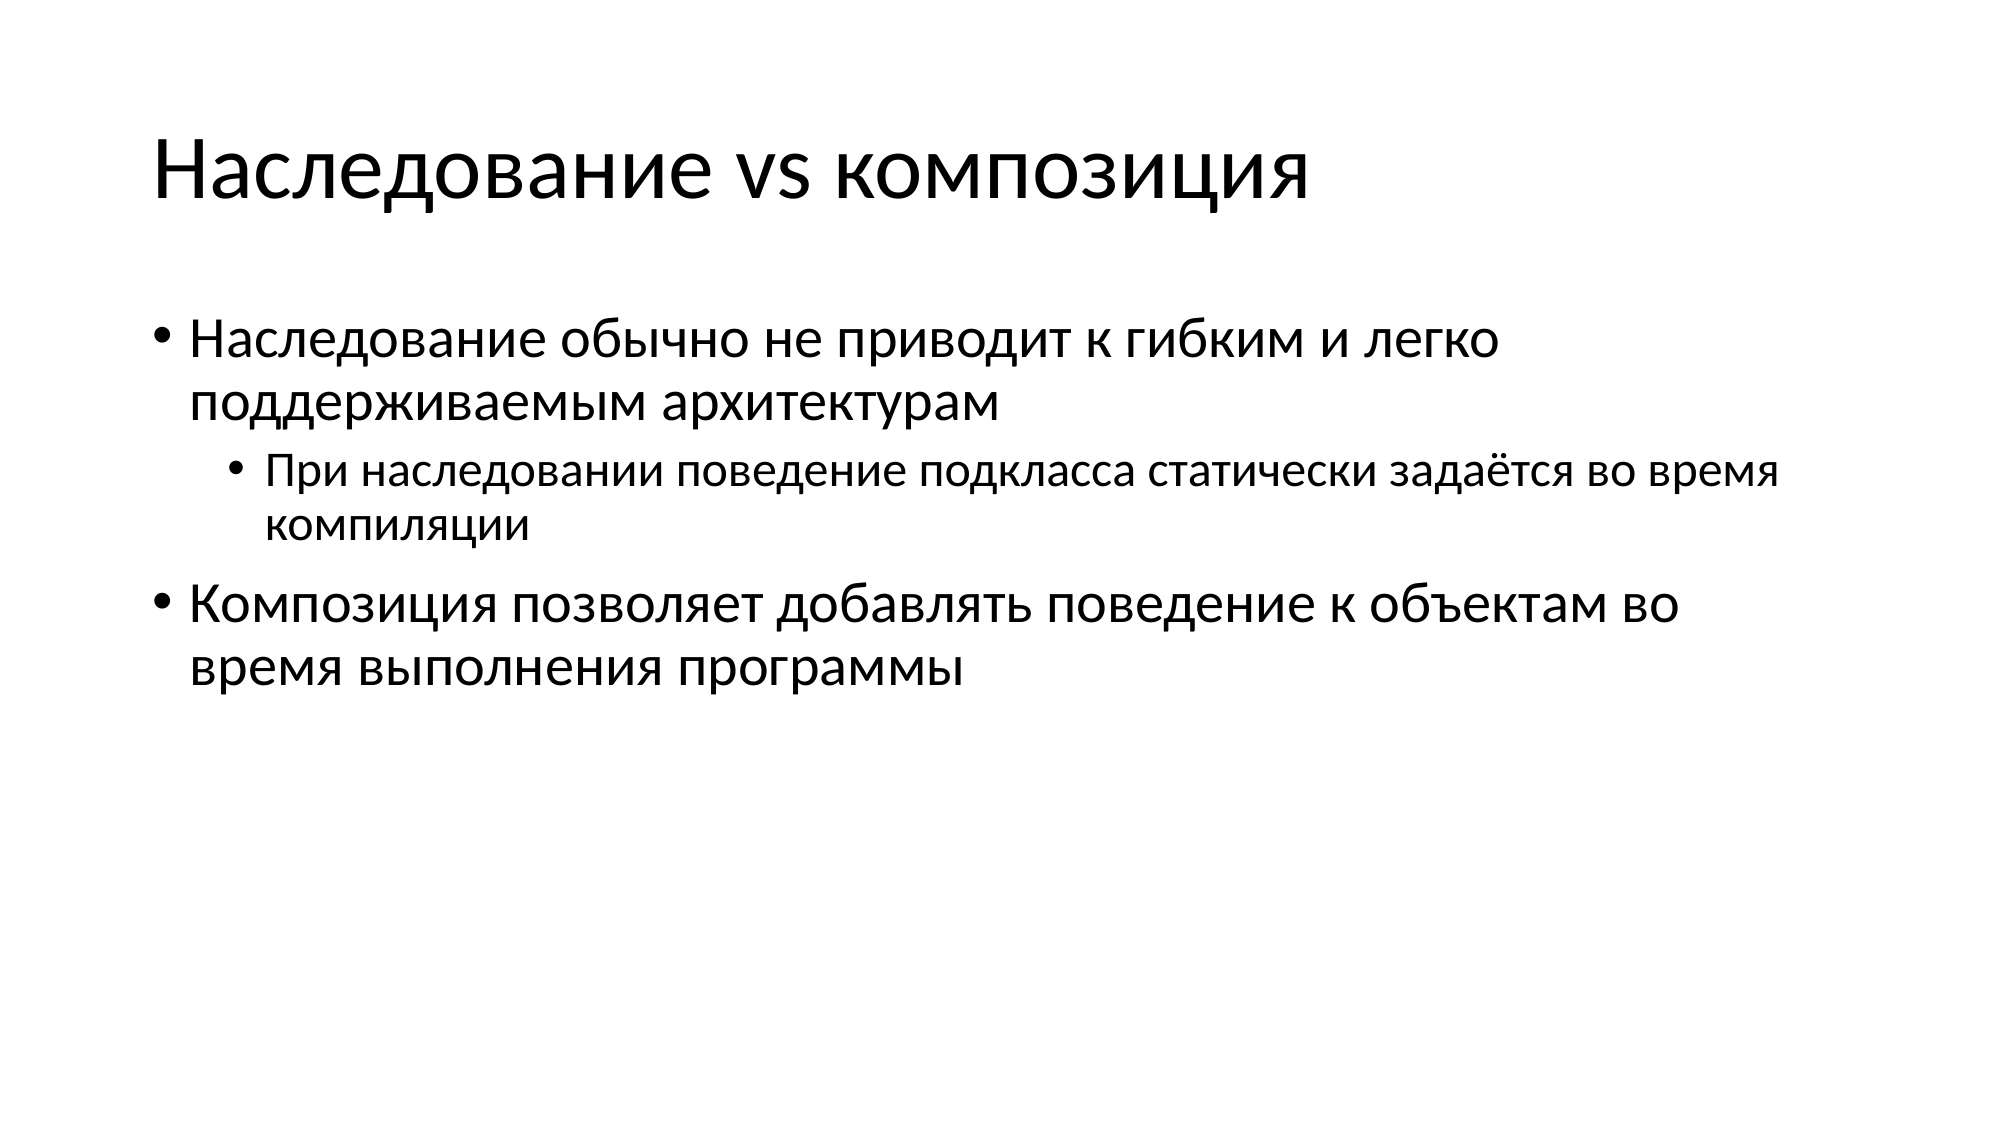

# Наследование vs композиция
Наследование обычно не приводит к гибким и легко поддерживаемым архитектурам
При наследовании поведение подкласса статически задаётся во время компиляции
Композиция позволяет добавлять поведение к объектам во время выполнения программы